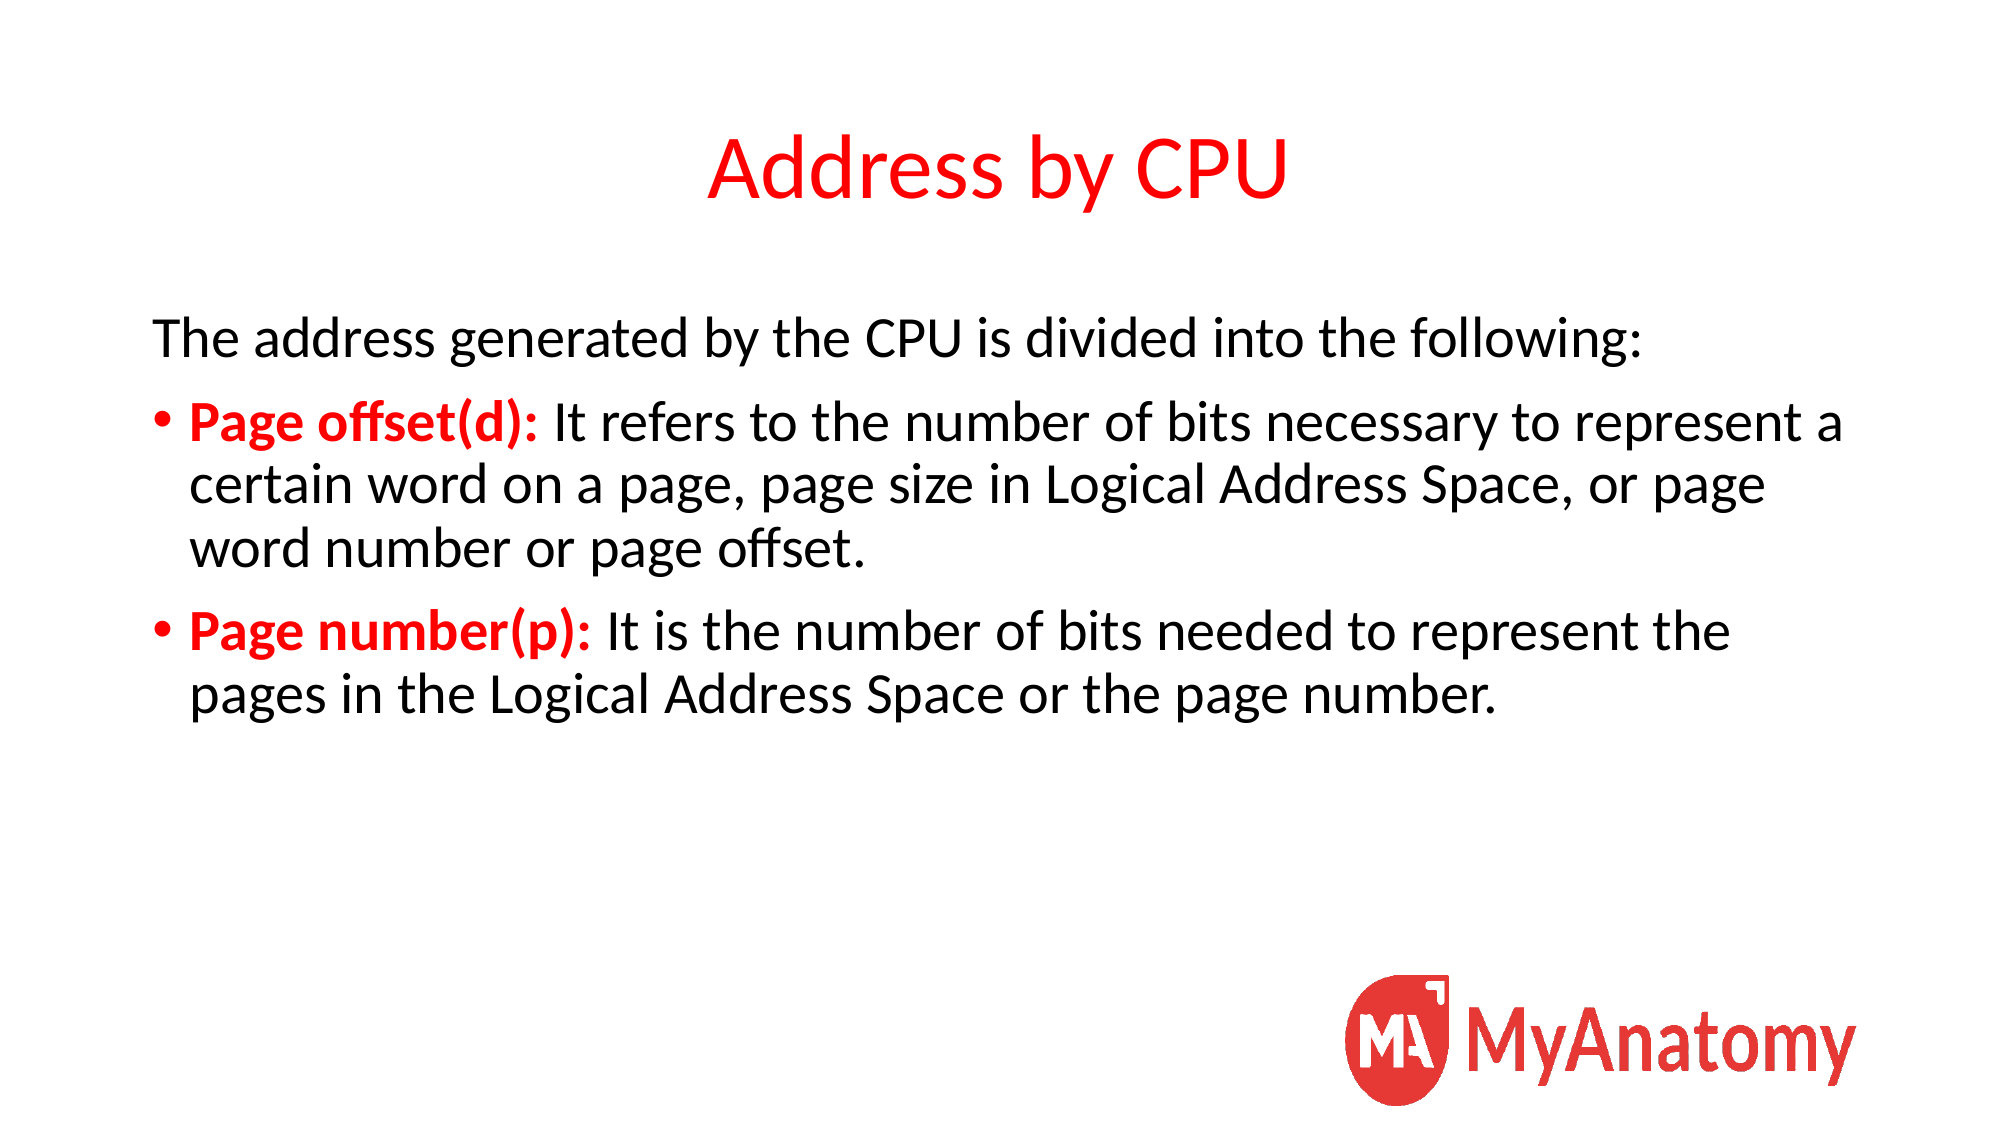

# Address by CPU
The address generated by the CPU is divided into the following:
Page offset(d): It refers to the number of bits necessary to represent a certain word on a page, page size in Logical Address Space, or page word number or page offset.
Page number(p): It is the number of bits needed to represent the pages in the Logical Address Space or the page number.